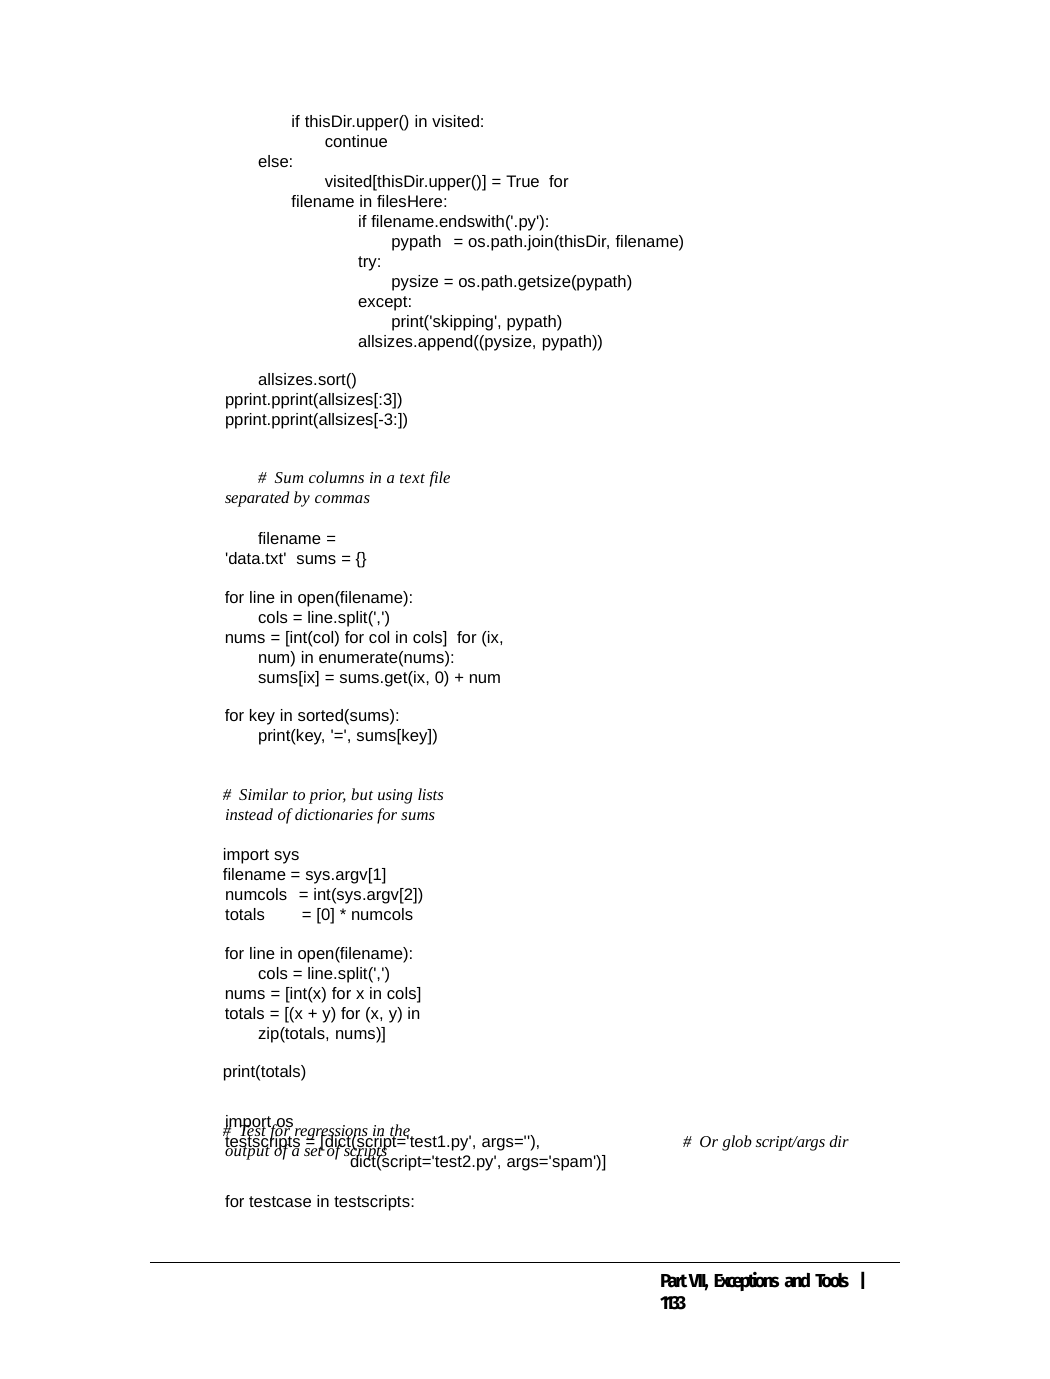

if thisDir.upper() in visited:  continue
else:
visited[thisDir.upper()] = True  for filename in filesHere:
if filename.endswith('.py'):
pypath = os.path.join(thisDir, filename)  try:
pysize = os.path.getsize(pypath)  except:
print('skipping', pypath)  allsizes.append((pysize, pypath))

allsizes.sort()  pprint.pprint(allsizes[:3])  pprint.pprint(allsizes[-3:])

# Sum columns in a text file separated by commas

filename = 'data.txt'  sums = {}

for line in open(filename):  cols = line.split(',')
nums = [int(col) for col in cols]  for (ix, num) in enumerate(nums):
sums[ix] = sums.get(ix, 0) + num

for key in sorted(sums):  print(key, '=', sums[key])

# Similar to prior, but using lists instead of dictionaries for sums

import sys
filename = sys.argv[1]  numcols = int(sys.argv[2])  totals	= [0] * numcols

for line in open(filename):  cols = line.split(',')
nums = [int(x) for x in cols]
totals = [(x + y) for (x, y) in zip(totals, nums)]

print(totals)

# Test for regressions in the output of a set of scripts
import os
testscripts = [dict(script='test1.py', args=''),
dict(script='test2.py', args='spam')]
# Or glob script/args dir
for testcase in testscripts:

Part VII, Exceptions and Tools  |  1133